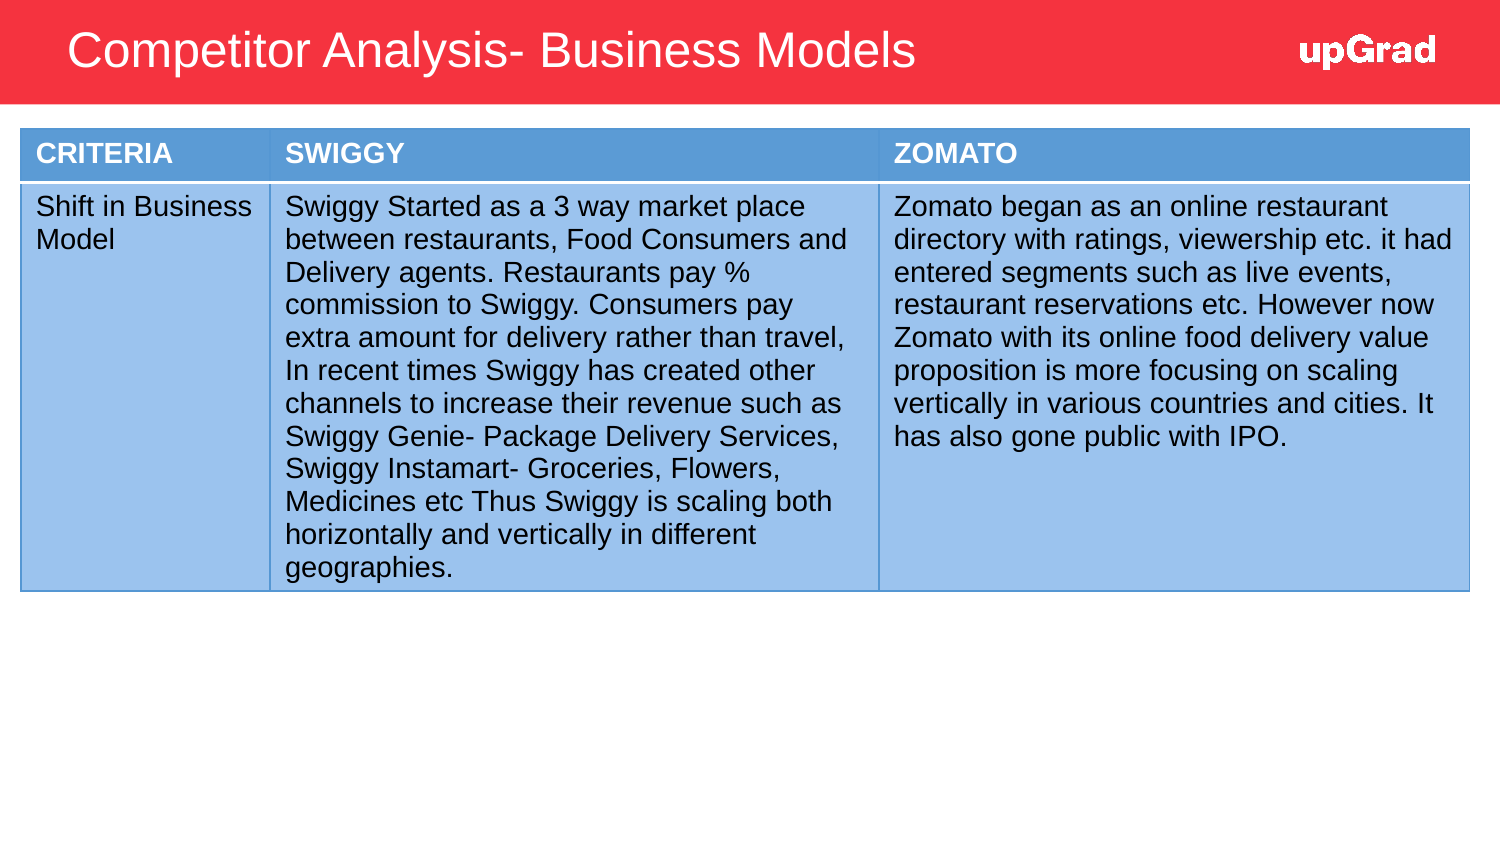

# Competitor Analysis- Business Models
| CRITERIA | SWIGGY | ZOMATO |
| --- | --- | --- |
| Shift in Business Model | Swiggy Started as a 3 way market place between restaurants, Food Consumers and Delivery agents. Restaurants pay % commission to Swiggy. Consumers pay extra amount for delivery rather than travel, In recent times Swiggy has created other channels to increase their revenue such as Swiggy Genie- Package Delivery Services, Swiggy Instamart- Groceries, Flowers, Medicines etc Thus Swiggy is scaling both horizontally and vertically in different geographies. | Zomato began as an online restaurant directory with ratings, viewership etc. it had entered segments such as live events, restaurant reservations etc. However now Zomato with its online food delivery value proposition is more focusing on scaling vertically in various countries and cities. It has also gone public with IPO. |